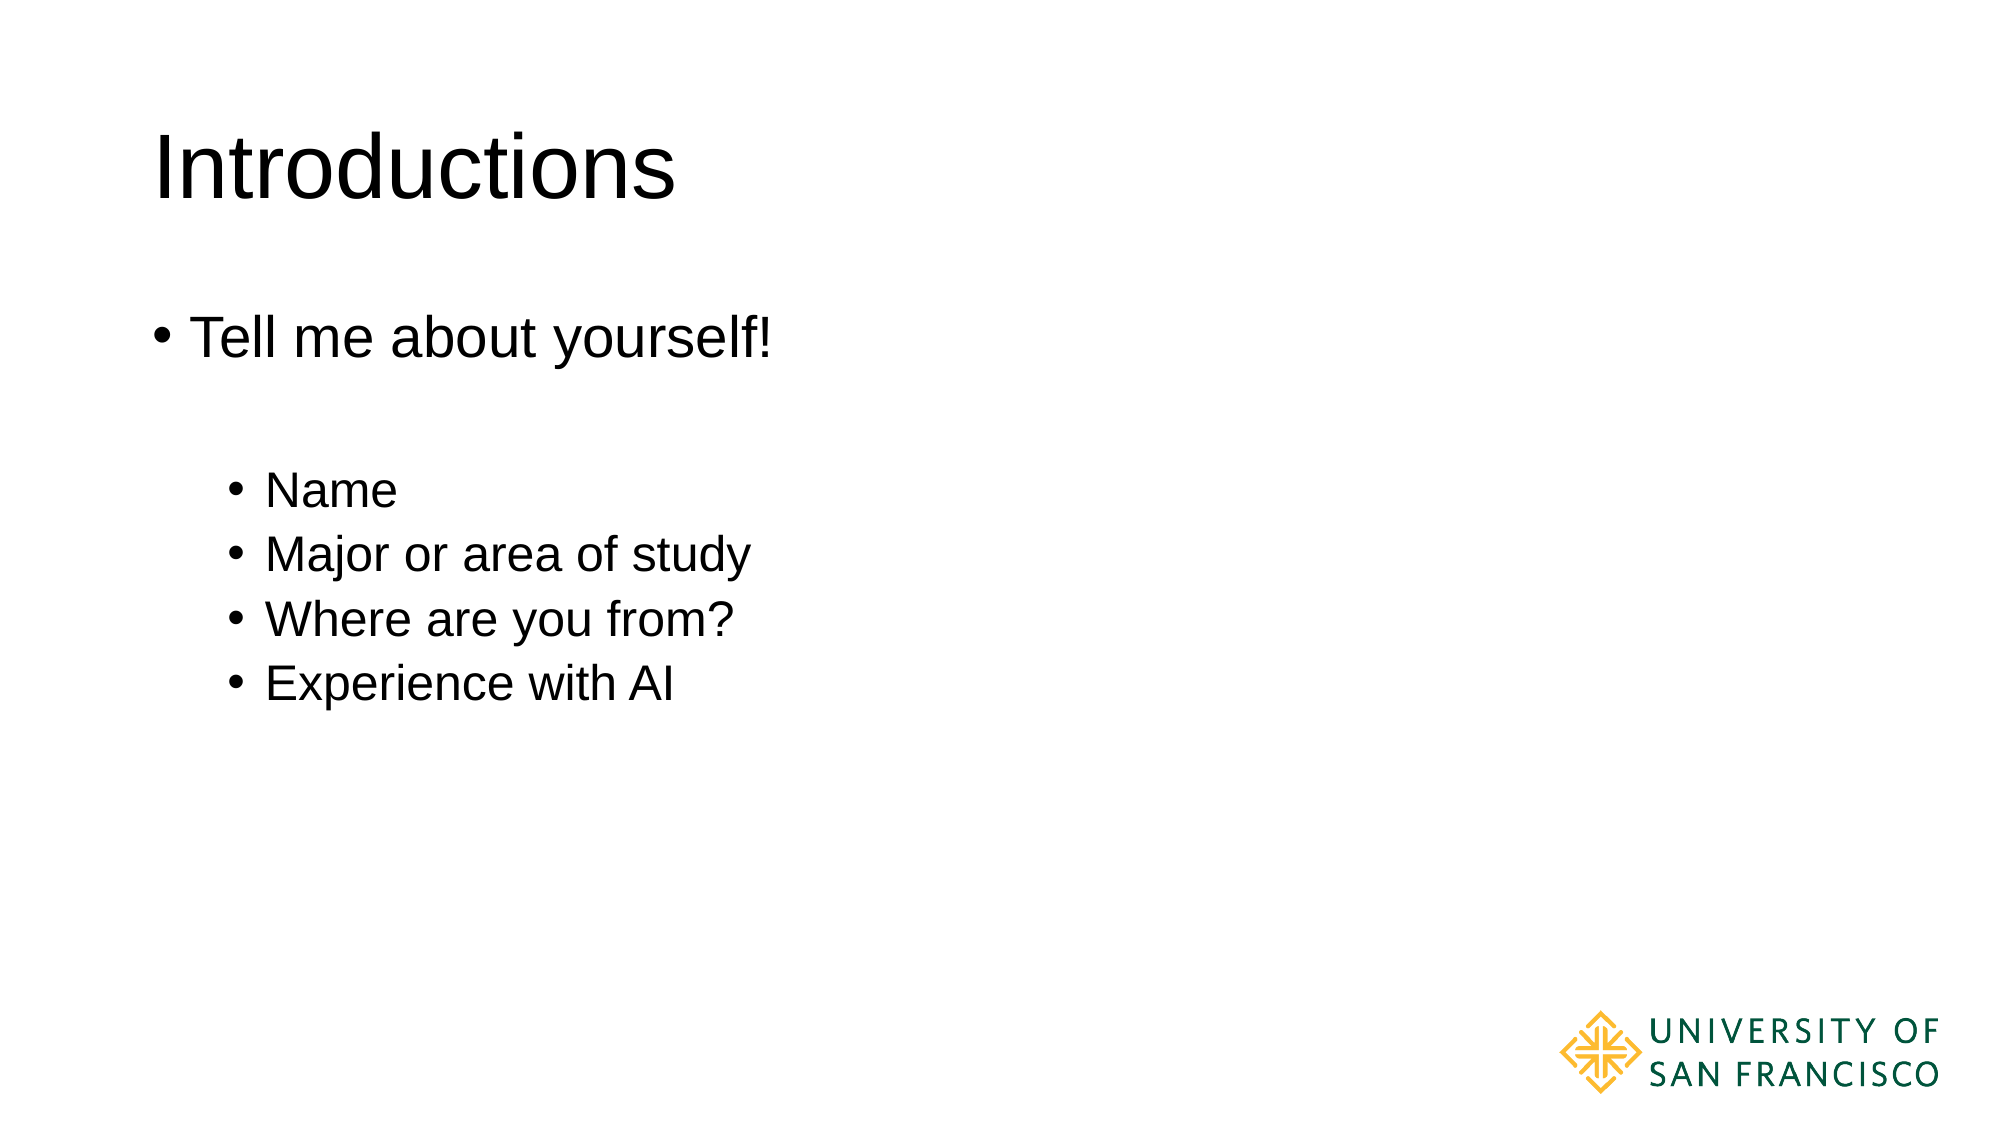

# Introductions
Tell me about yourself!

Name
Major or area of study
Where are you from?
Experience with AI